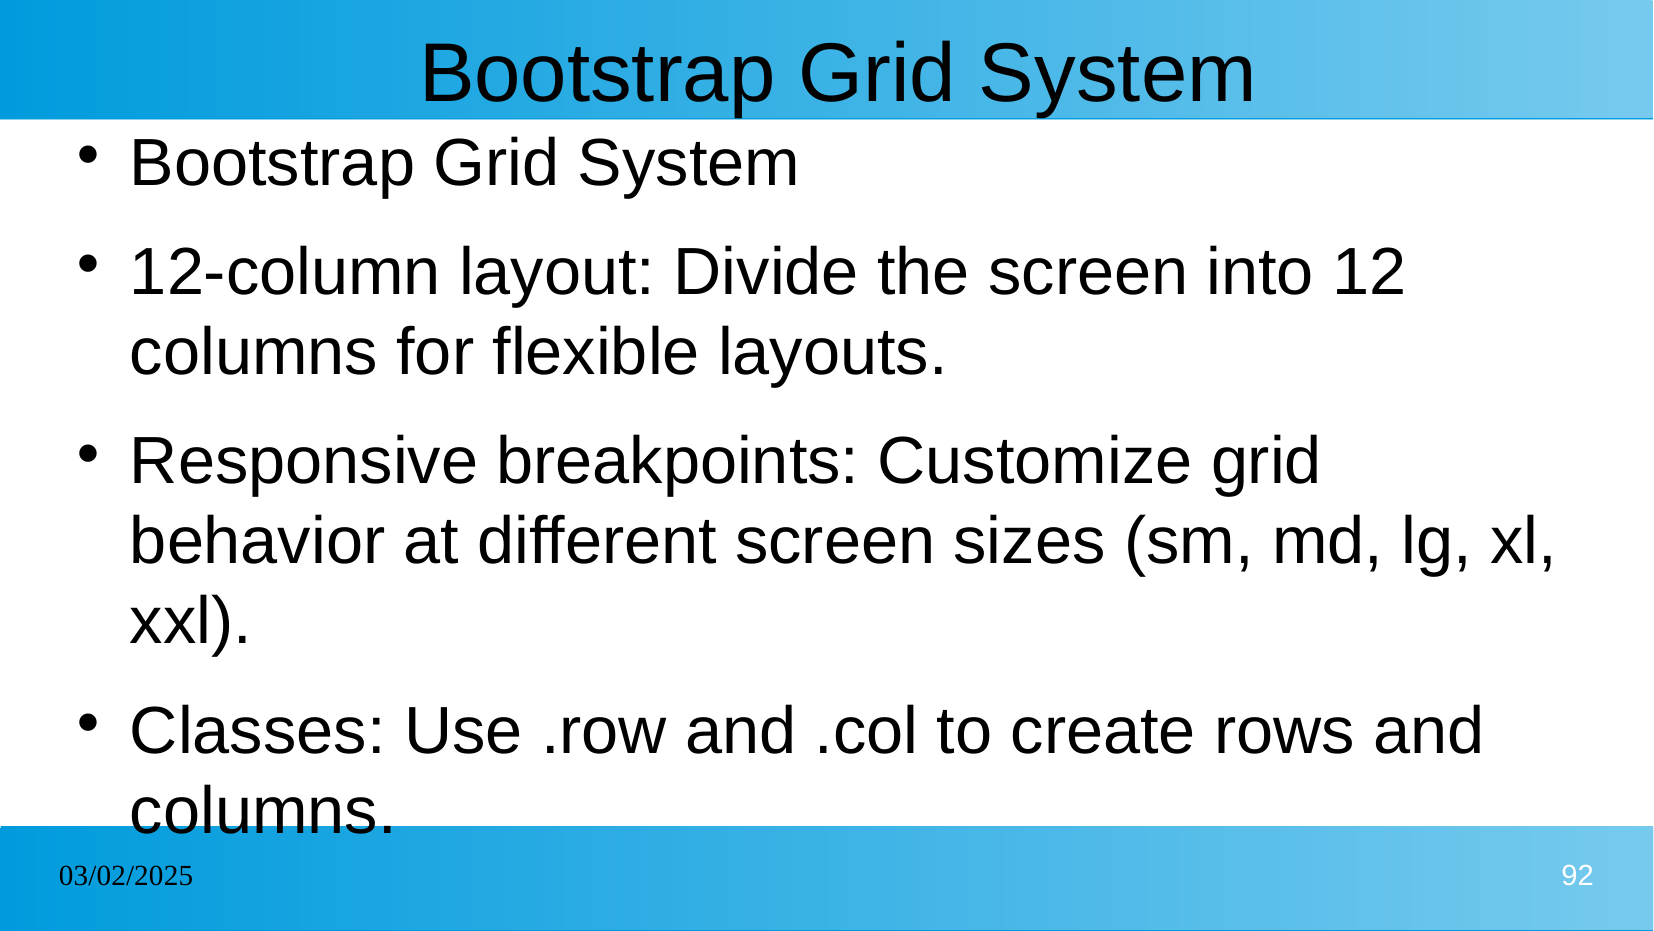

# Bootstrap Grid System
Bootstrap Grid System
12-column layout: Divide the screen into 12 columns for flexible layouts.
Responsive breakpoints: Customize grid behavior at different screen sizes (sm, md, lg, xl, xxl).
Classes: Use .row and .col to create rows and columns.
03/02/2025
92